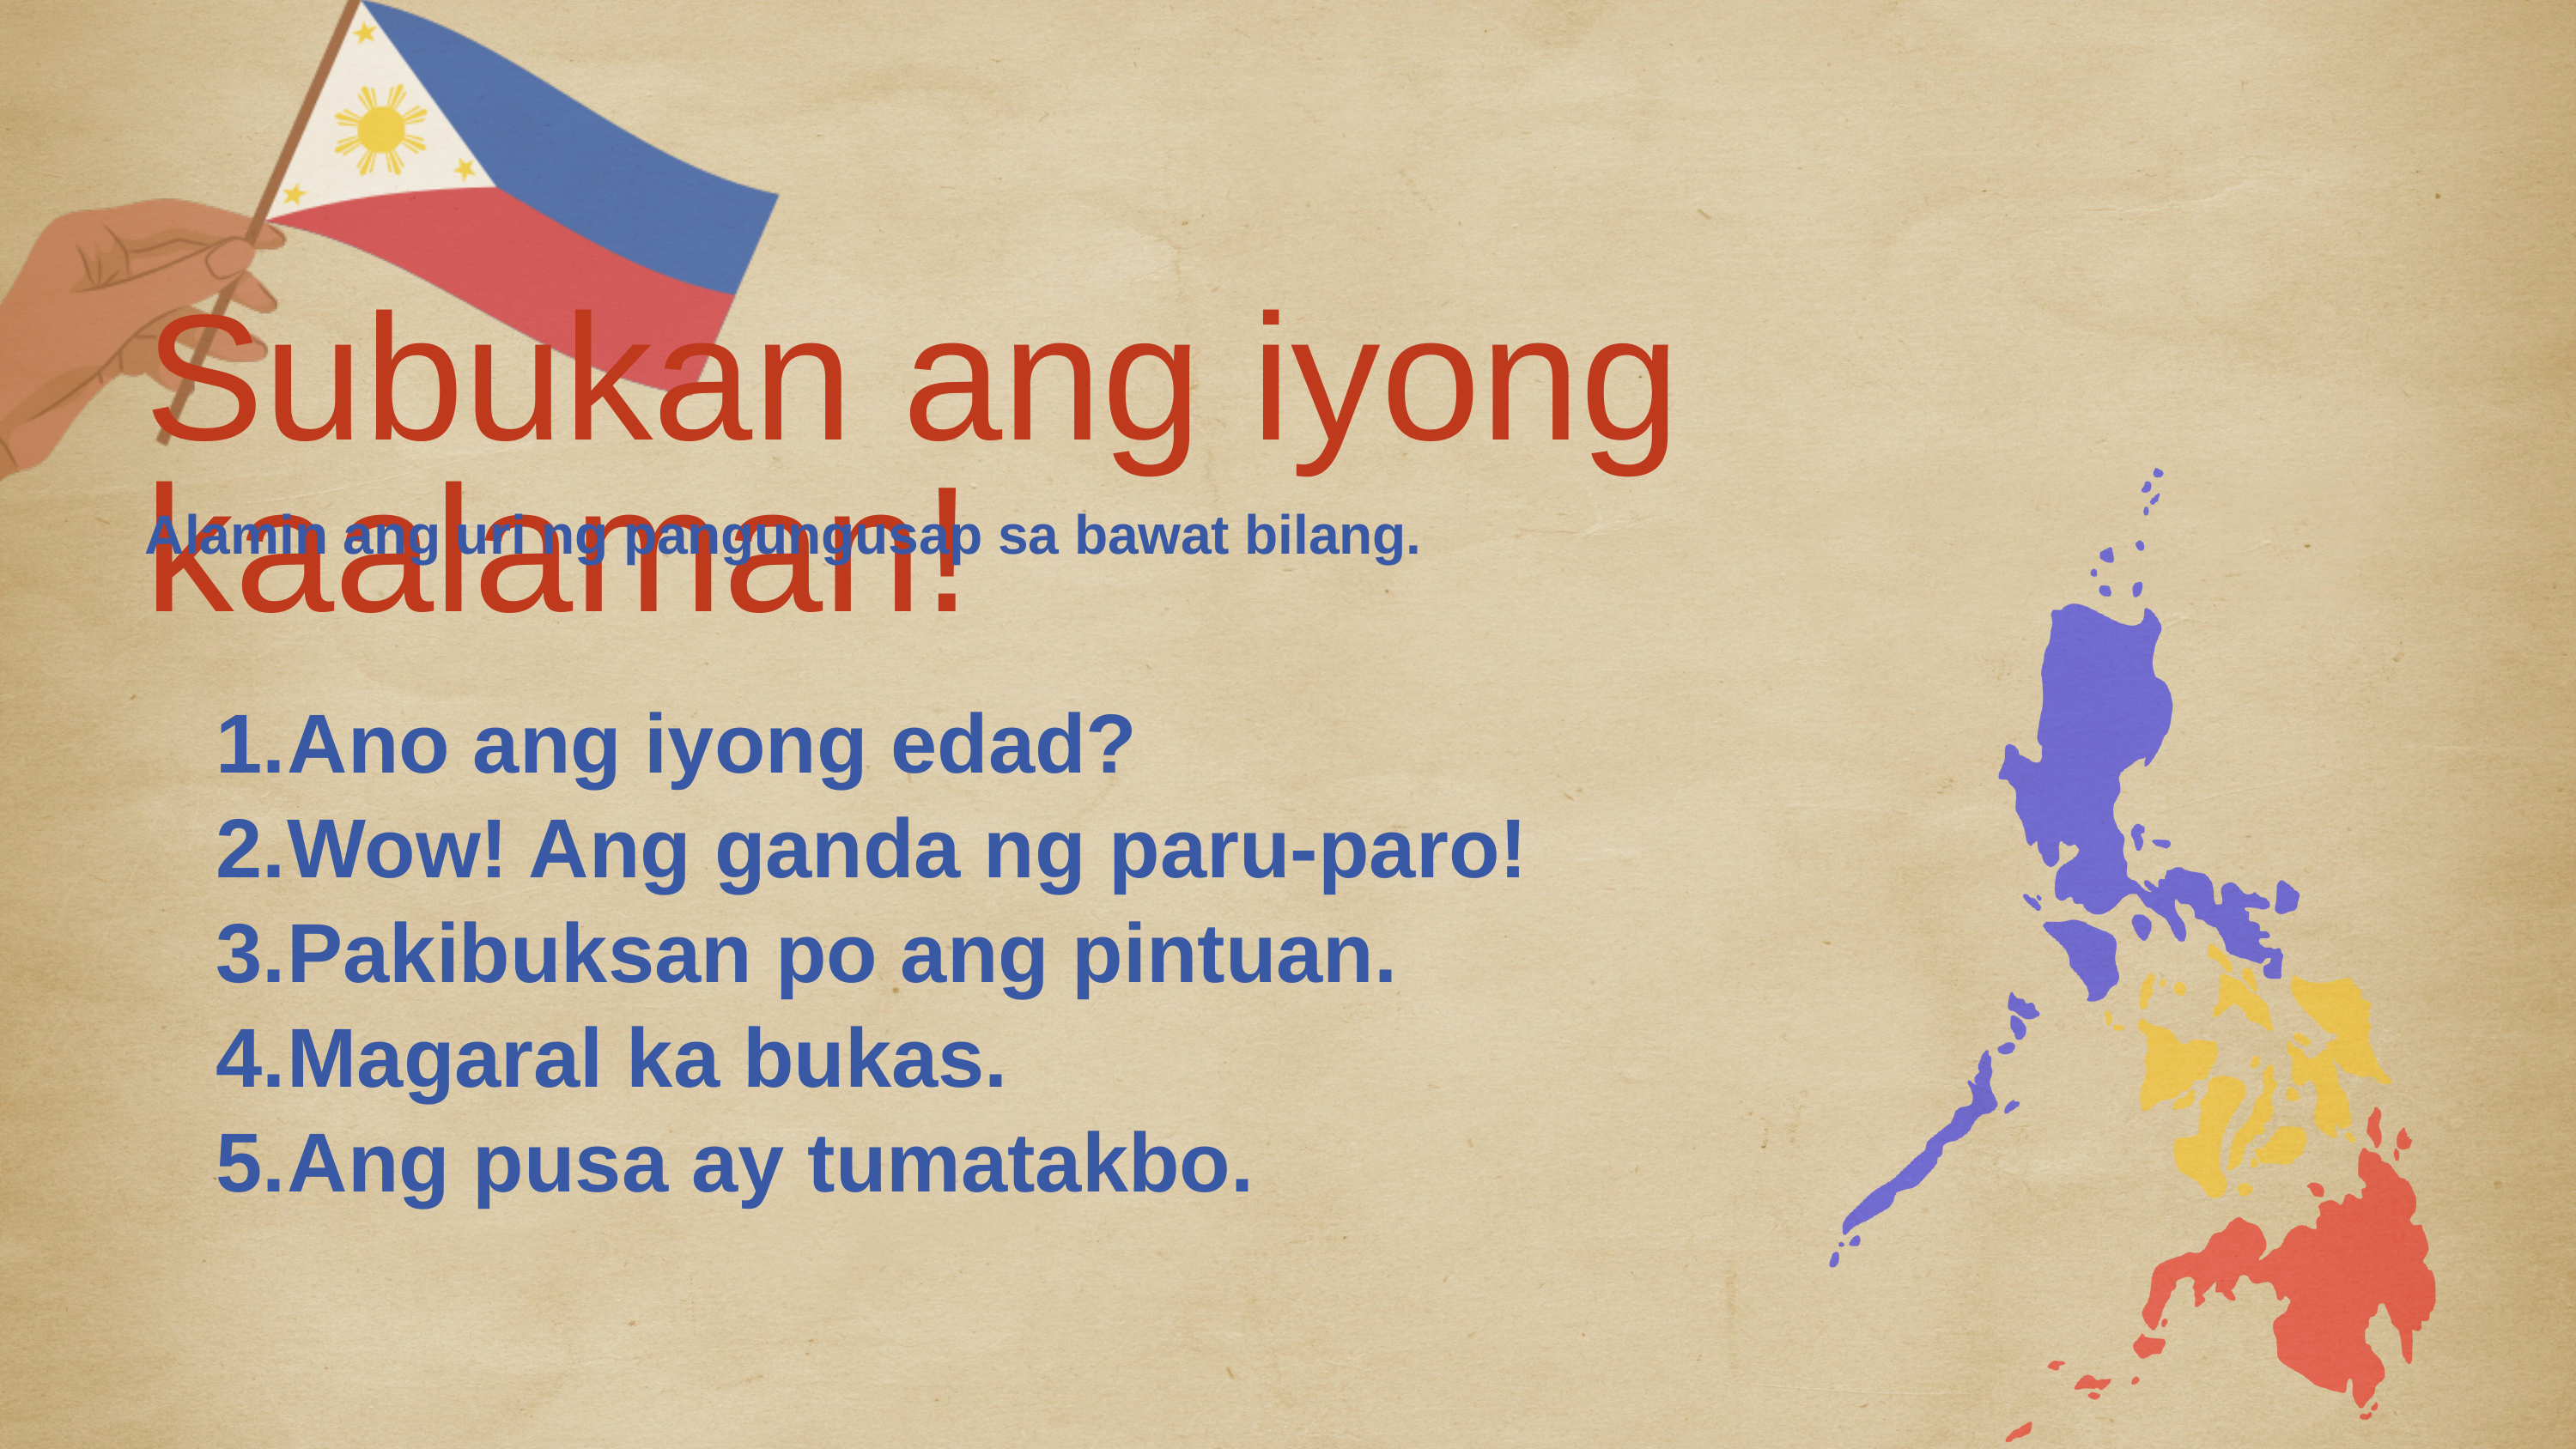

Subukan ang iyong kaalaman!
Alamin ang uri ng pangungusap sa bawat bilang.
Ano ang iyong edad?
Wow! Ang ganda ng paru-paro!
Pakibuksan po ang pintuan.
Magaral ka bukas.
Ang pusa ay tumatakbo.